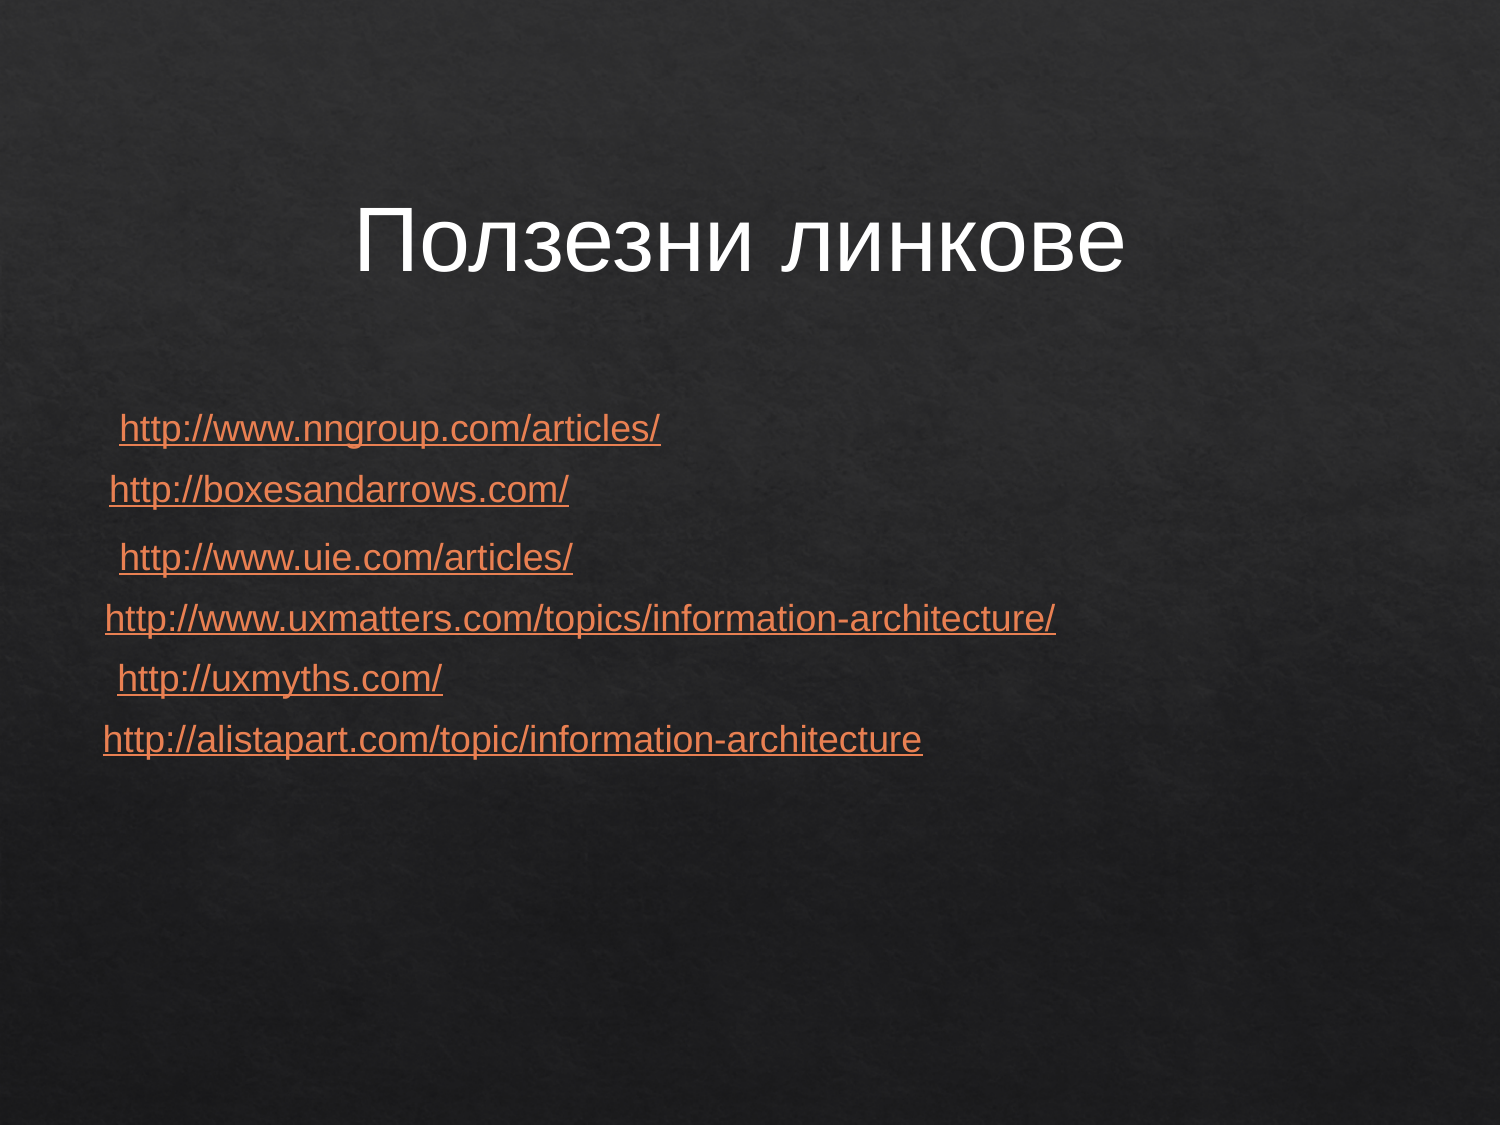

Ползезни линкове
http://www.nngroup.com/articles/
http://boxesandarrows.com/
http://www.uie.com/articles/
http://www.uxmatters.com/topics/information-architecture/
http://uxmyths.com/
http://alistapart.com/topic/information-architecture